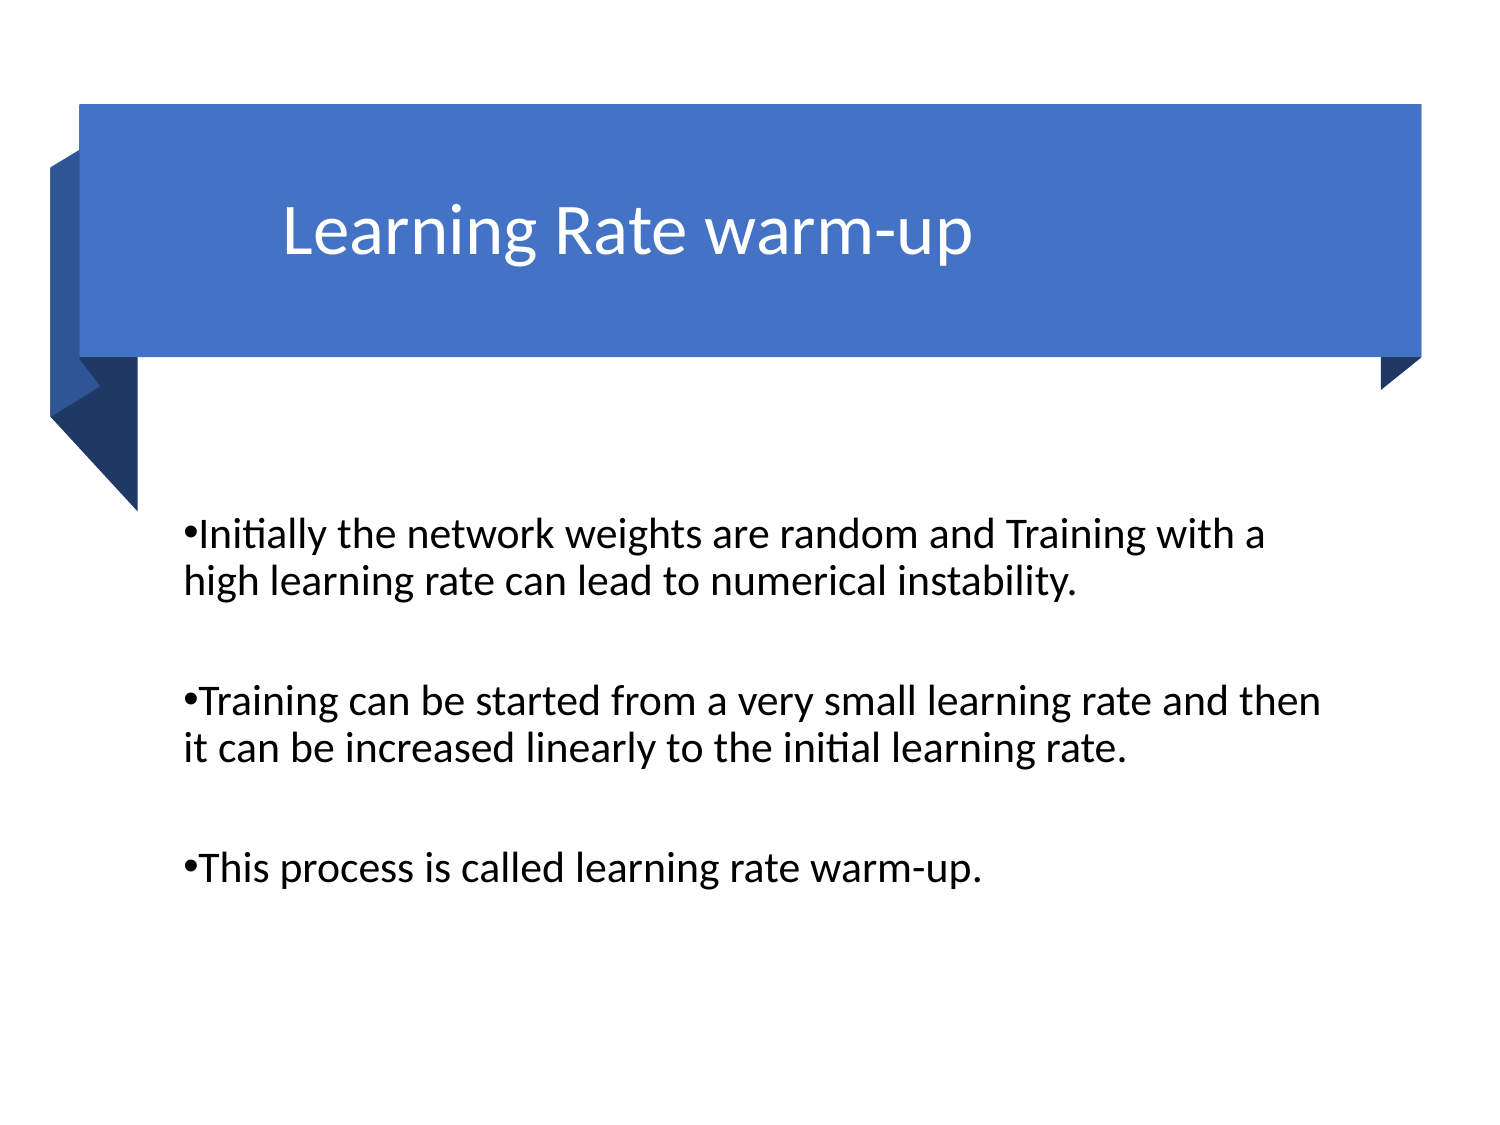

Learning Rate warm-up

Initially the network weights are random and Training with a high learning rate can lead to numerical instability.

Training can be started from a very small learning rate and then it can be increased linearly to the initial learning rate.

This process is called learning rate warm-up.